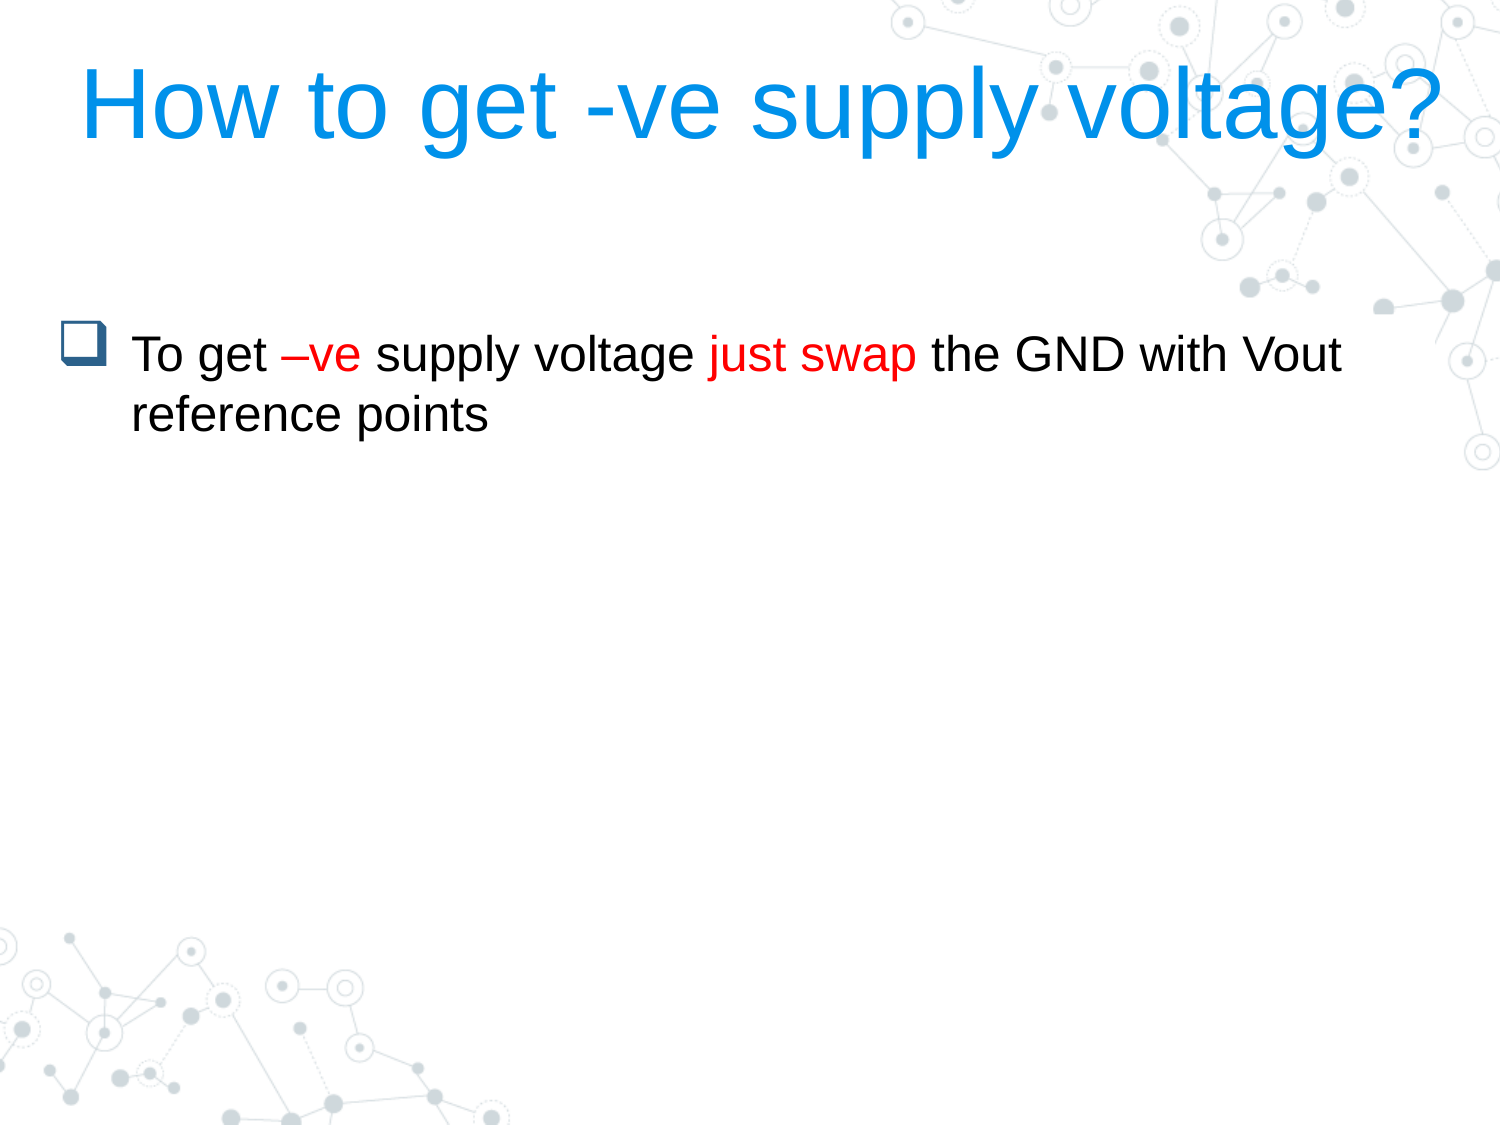

How to get -ve supply voltage?
To get –ve supply voltage just swap the GND with Vout reference points